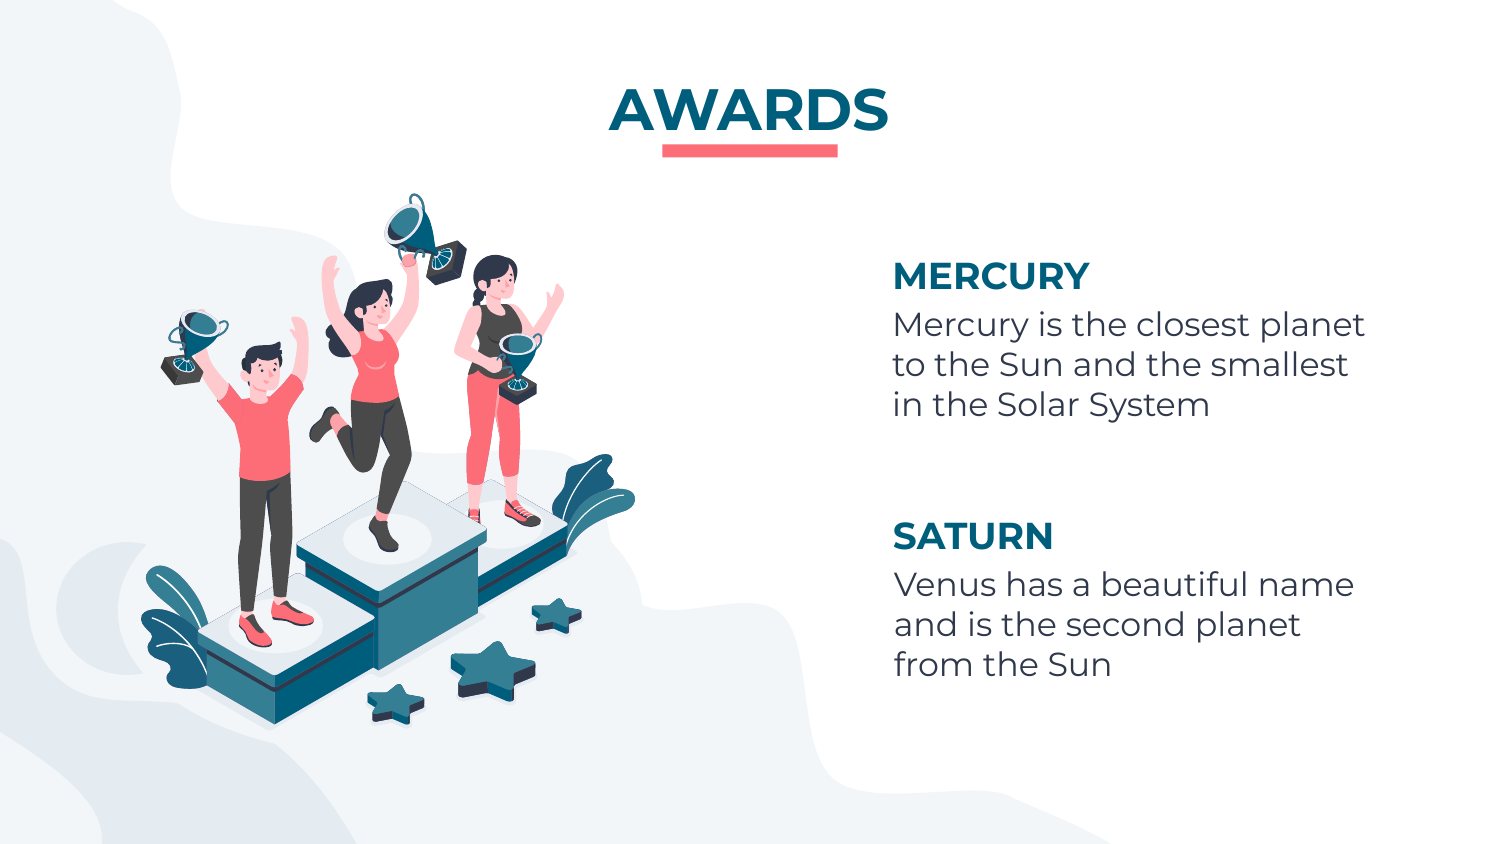

# AWARDS

MERCURY
Mercury is the closest planet to the Sun and the smallest in the Solar System
SATURN
Venus has a beautiful name and is the second planet from the Sun